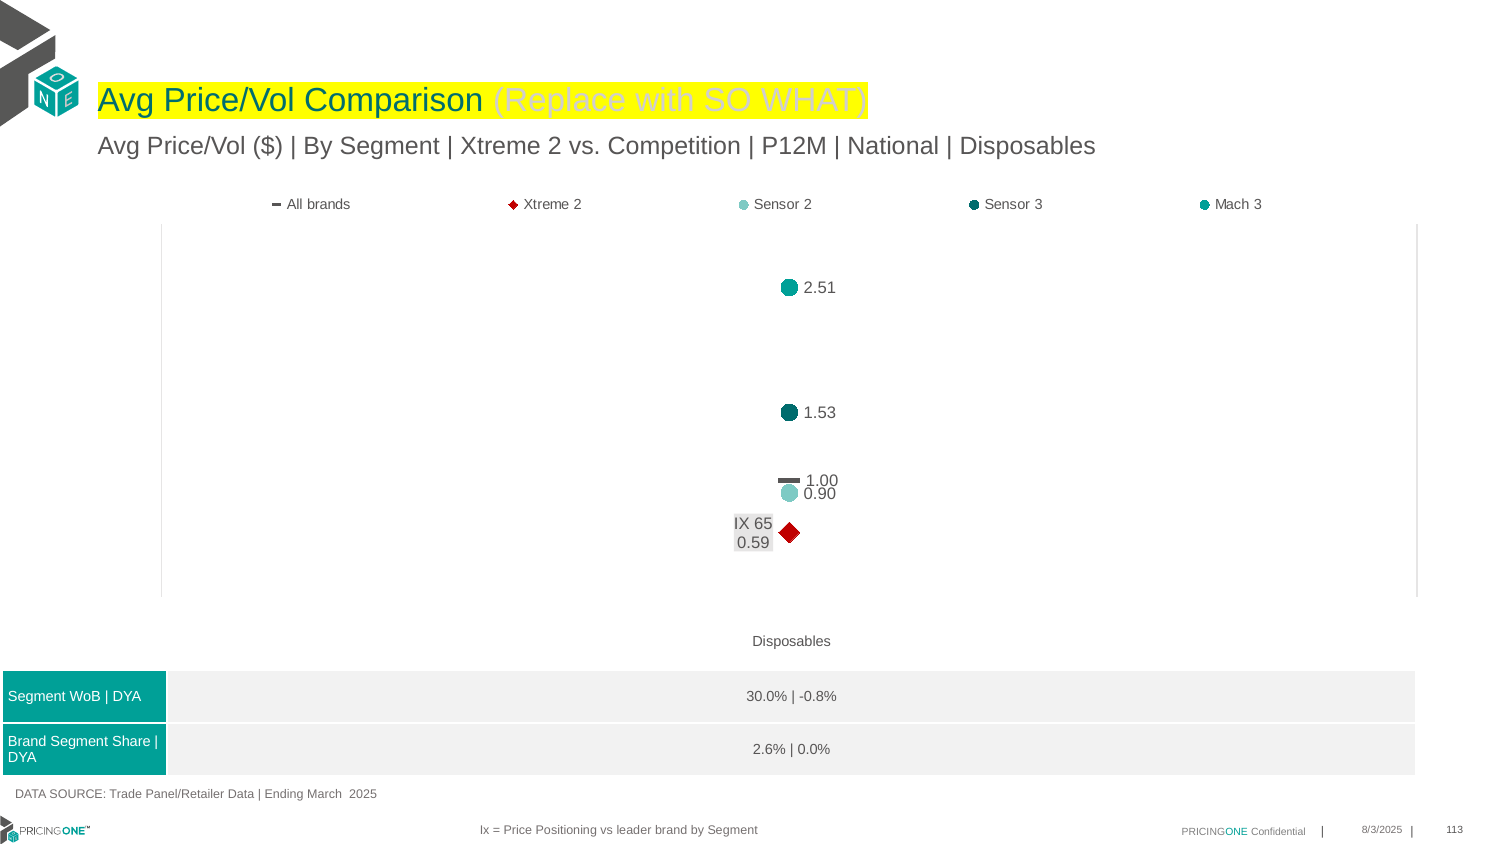

# Avg Price/Vol Comparison (Replace with SO WHAT)
Avg Price/Vol ($) | By Segment | Xtreme 2 vs. Competition | P12M | National | Disposables

### Chart

| Category | All brands | Xtreme 2 | Sensor 2 | Sensor 3 | Mach 3 |
|---|---|---|---|---|---|
| IX 65 | 1.0 | 0.59 | 0.9 | 1.53 | 2.51 |
|  | Disposables |
| --- | --- |
| Segment WoB | DYA | 30.0% | -0.8% |
| Brand Segment Share | DYA | 2.6% | 0.0% |
DATA SOURCE: Trade Panel/Retailer Data | Ending March  2025
Ix = Price Positioning vs leader brand by Segment
8/3/2025
113